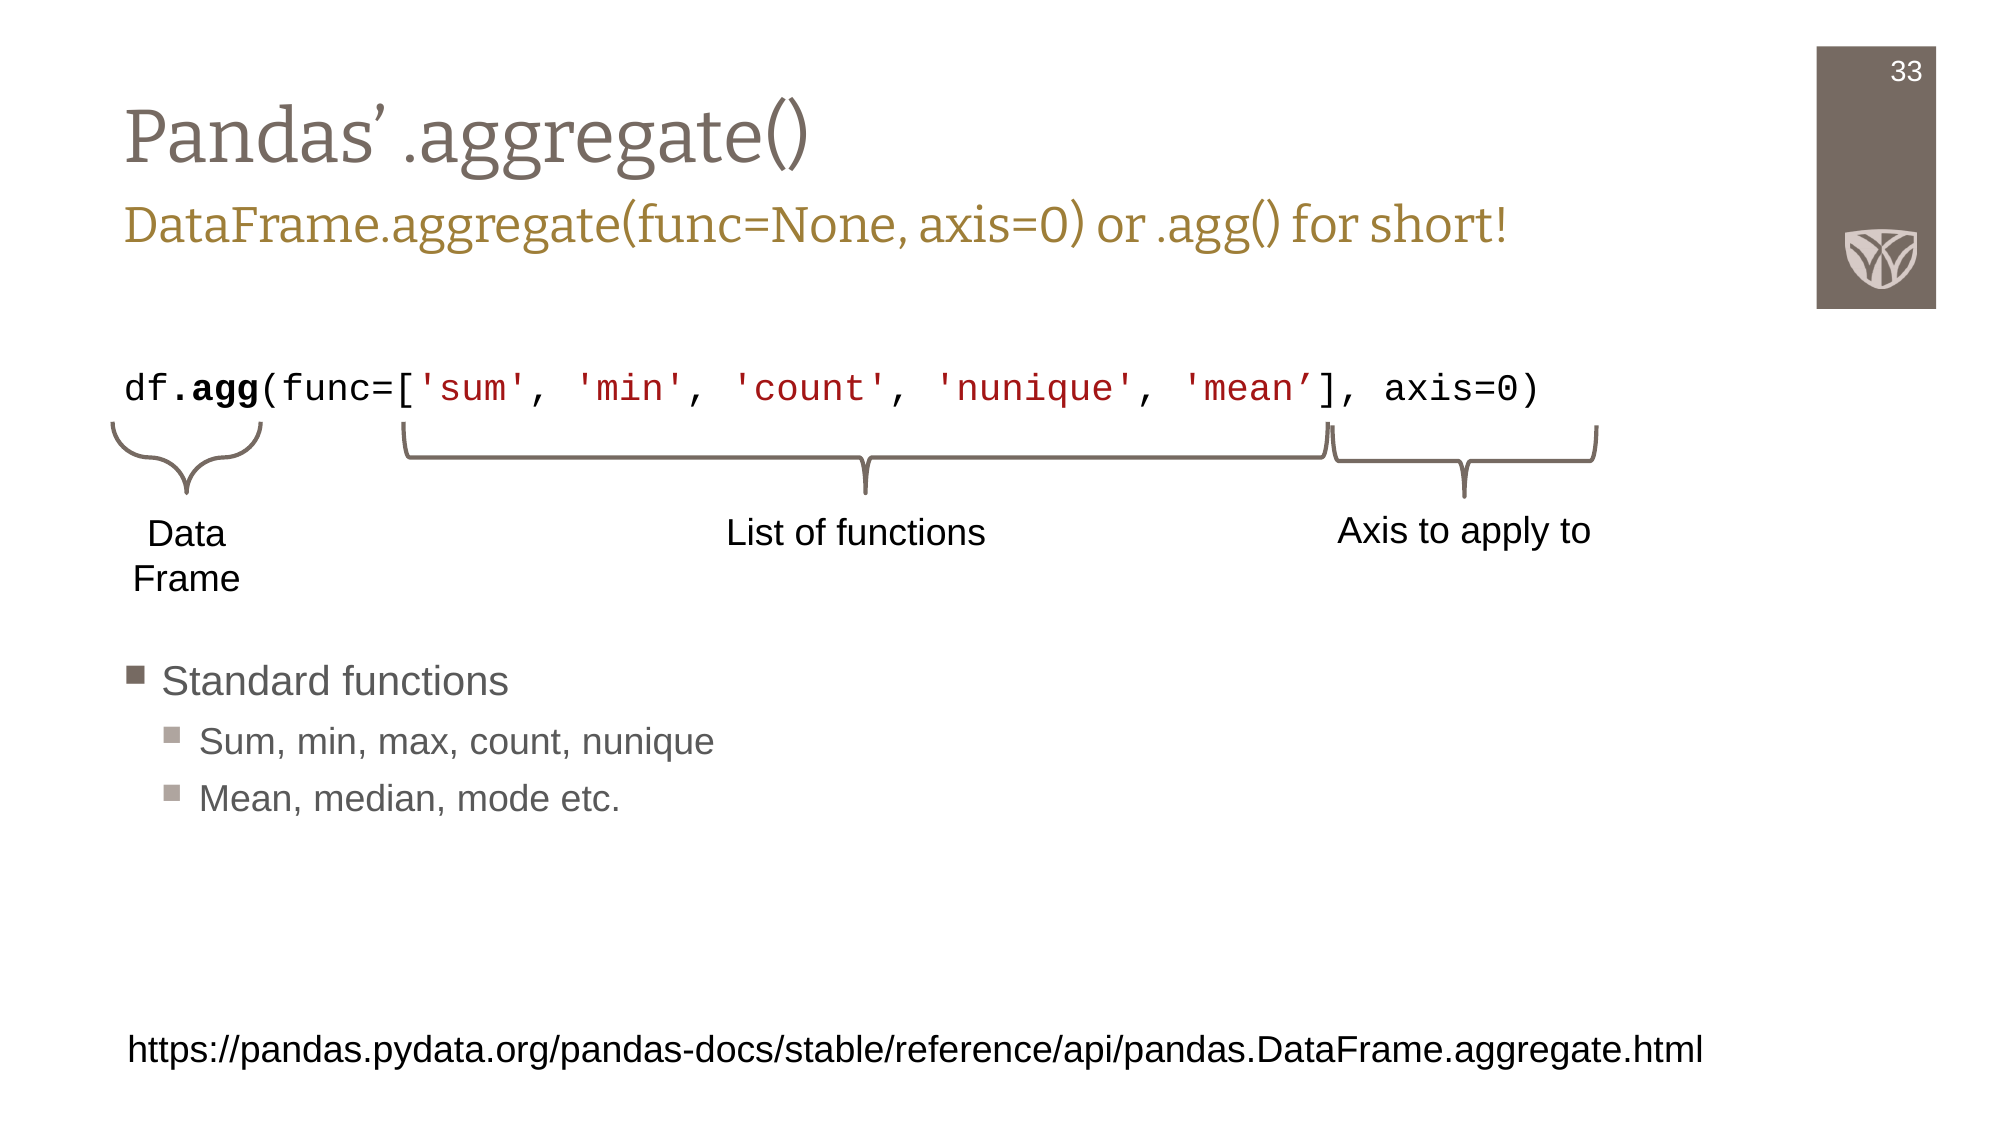

# Pandas’ .aggregate()
33
DataFrame.aggregate(func=None, axis=0) or .agg() for short!

df.agg(func=['sum', 'min', 'count', 'nunique', 'mean’], axis=0)

Axis to apply to
List of functions
Data Frame
Standard functions
Sum, min, max, count, nunique
Mean, median, mode etc.
https://pandas.pydata.org/pandas-docs/stable/reference/api/pandas.DataFrame.aggregate.html